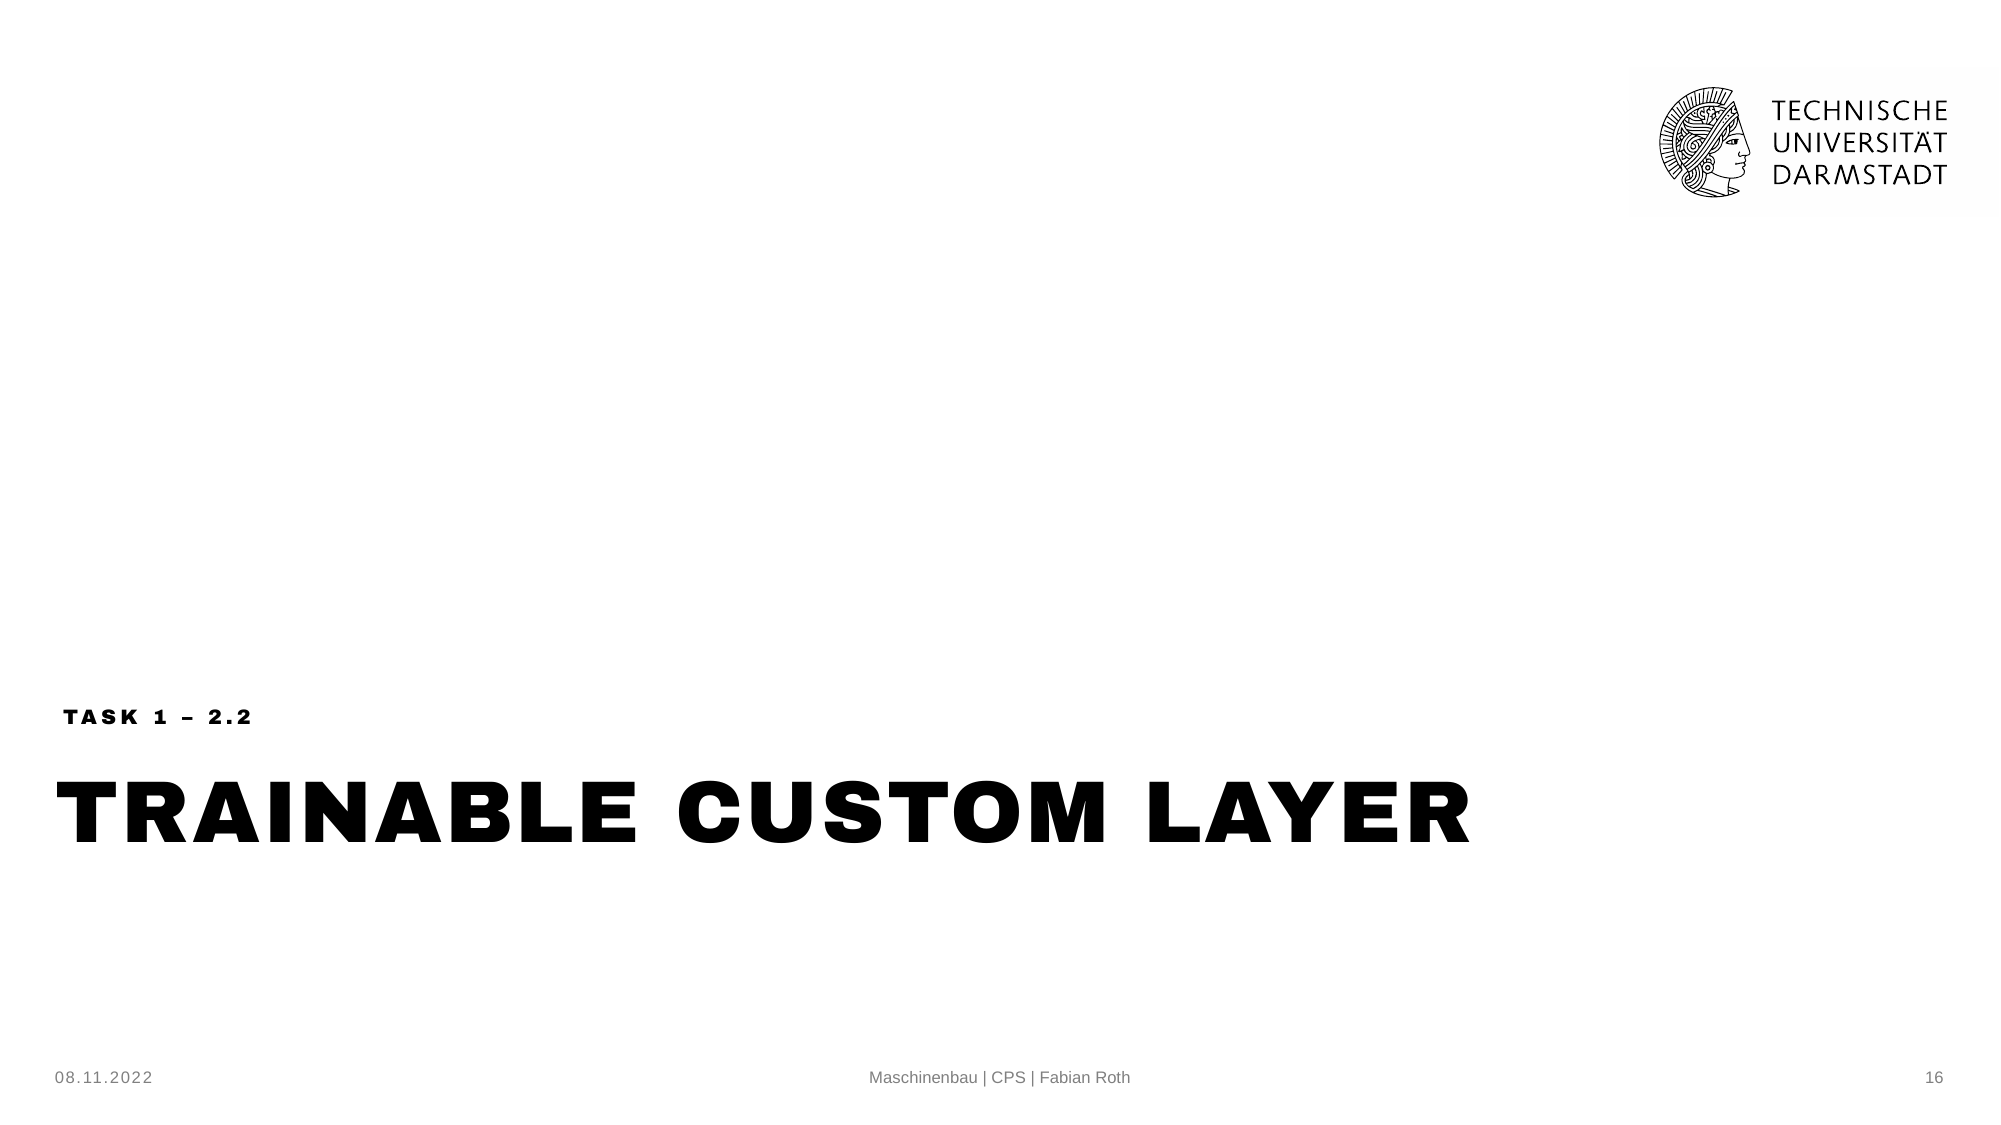

# Task 1 – 2.2
Trainable custom layer
08.11.2022
Maschinenbau | CPS | Fabian Roth
16